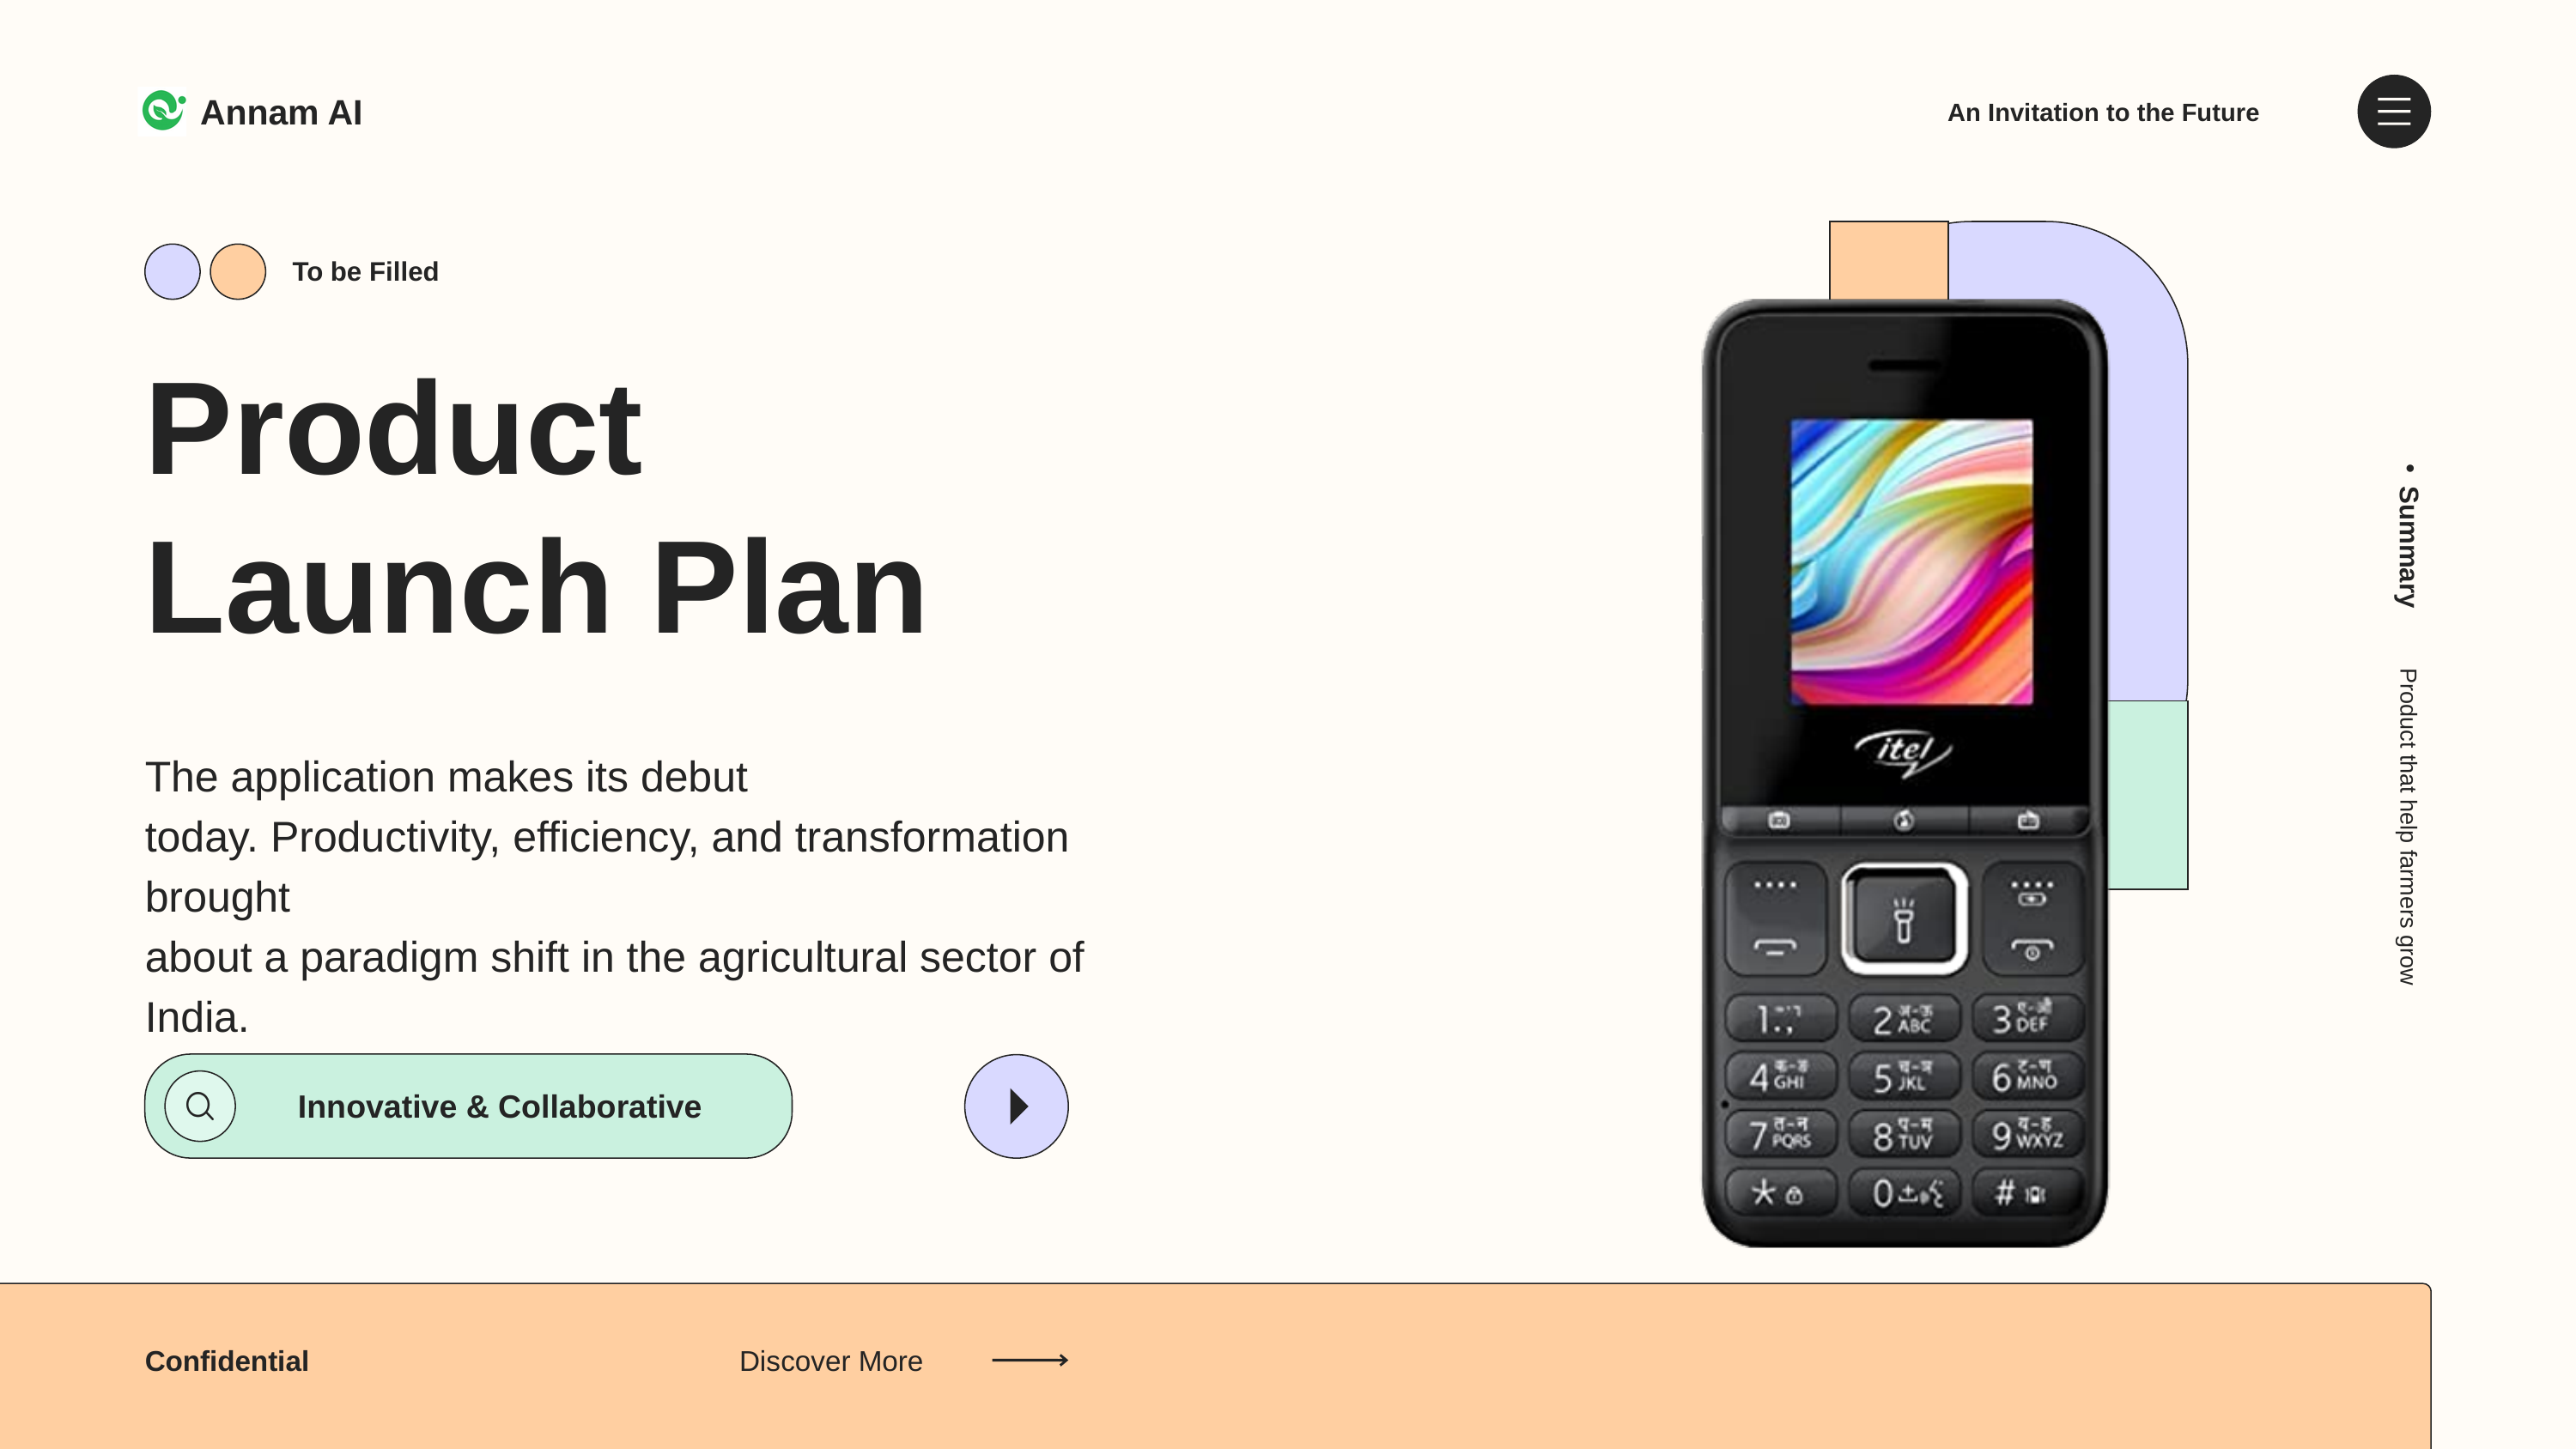

Annam AI

An Invitation to the Future

To be Filled

Product
Launch Plan
Summary

The application makes its debut
today. Productivity, efficiency, and transformation brought
about a paradigm shift in the agricultural sector of India.
Product that help farmers grow

Innovative & Collaborative

Confidential
Discover More